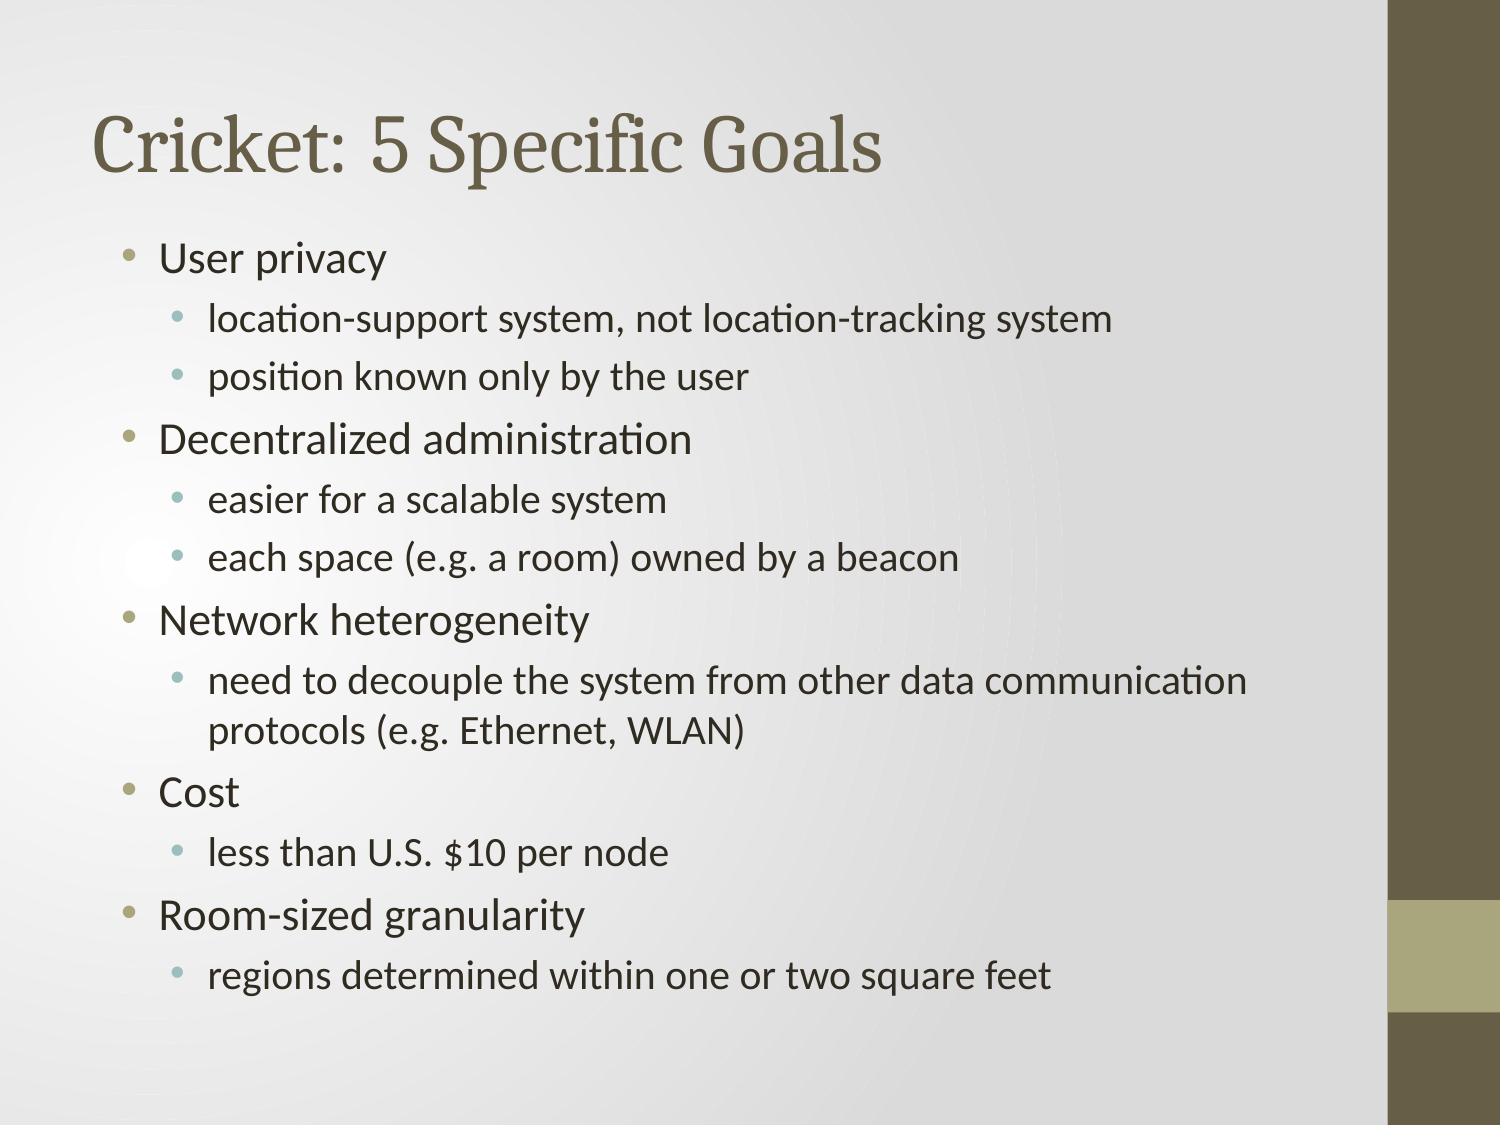

# Cricket: 5 Specific Goals
User privacy
location-support system, not location-tracking system
position known only by the user
Decentralized administration
easier for a scalable system
each space (e.g. a room) owned by a beacon
Network heterogeneity
need to decouple the system from other data communication protocols (e.g. Ethernet, WLAN)
Cost
less than U.S. $10 per node
Room-sized granularity
regions determined within one or two square feet